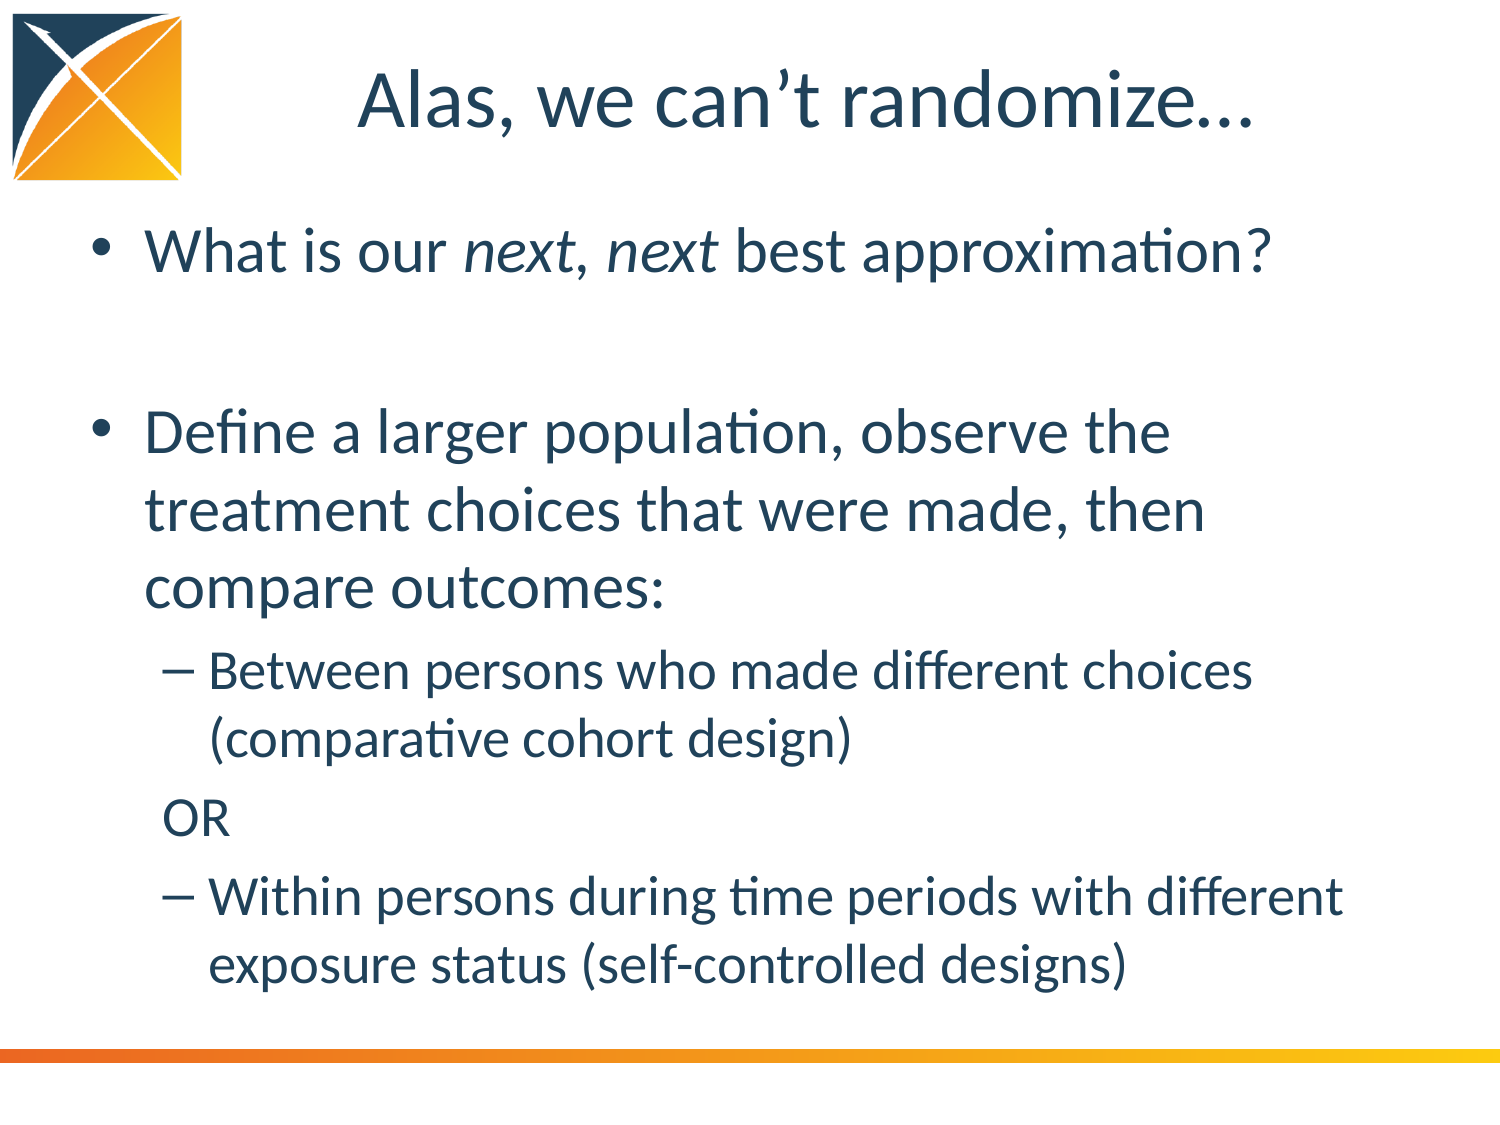

# Alas, we can’t randomize…
What is our next, next best approximation?

Define a larger population, observe the treatment choices that were made, then compare outcomes:
Between persons who made different choices (comparative cohort design)
OR
Within persons during time periods with different exposure status (self-controlled designs)